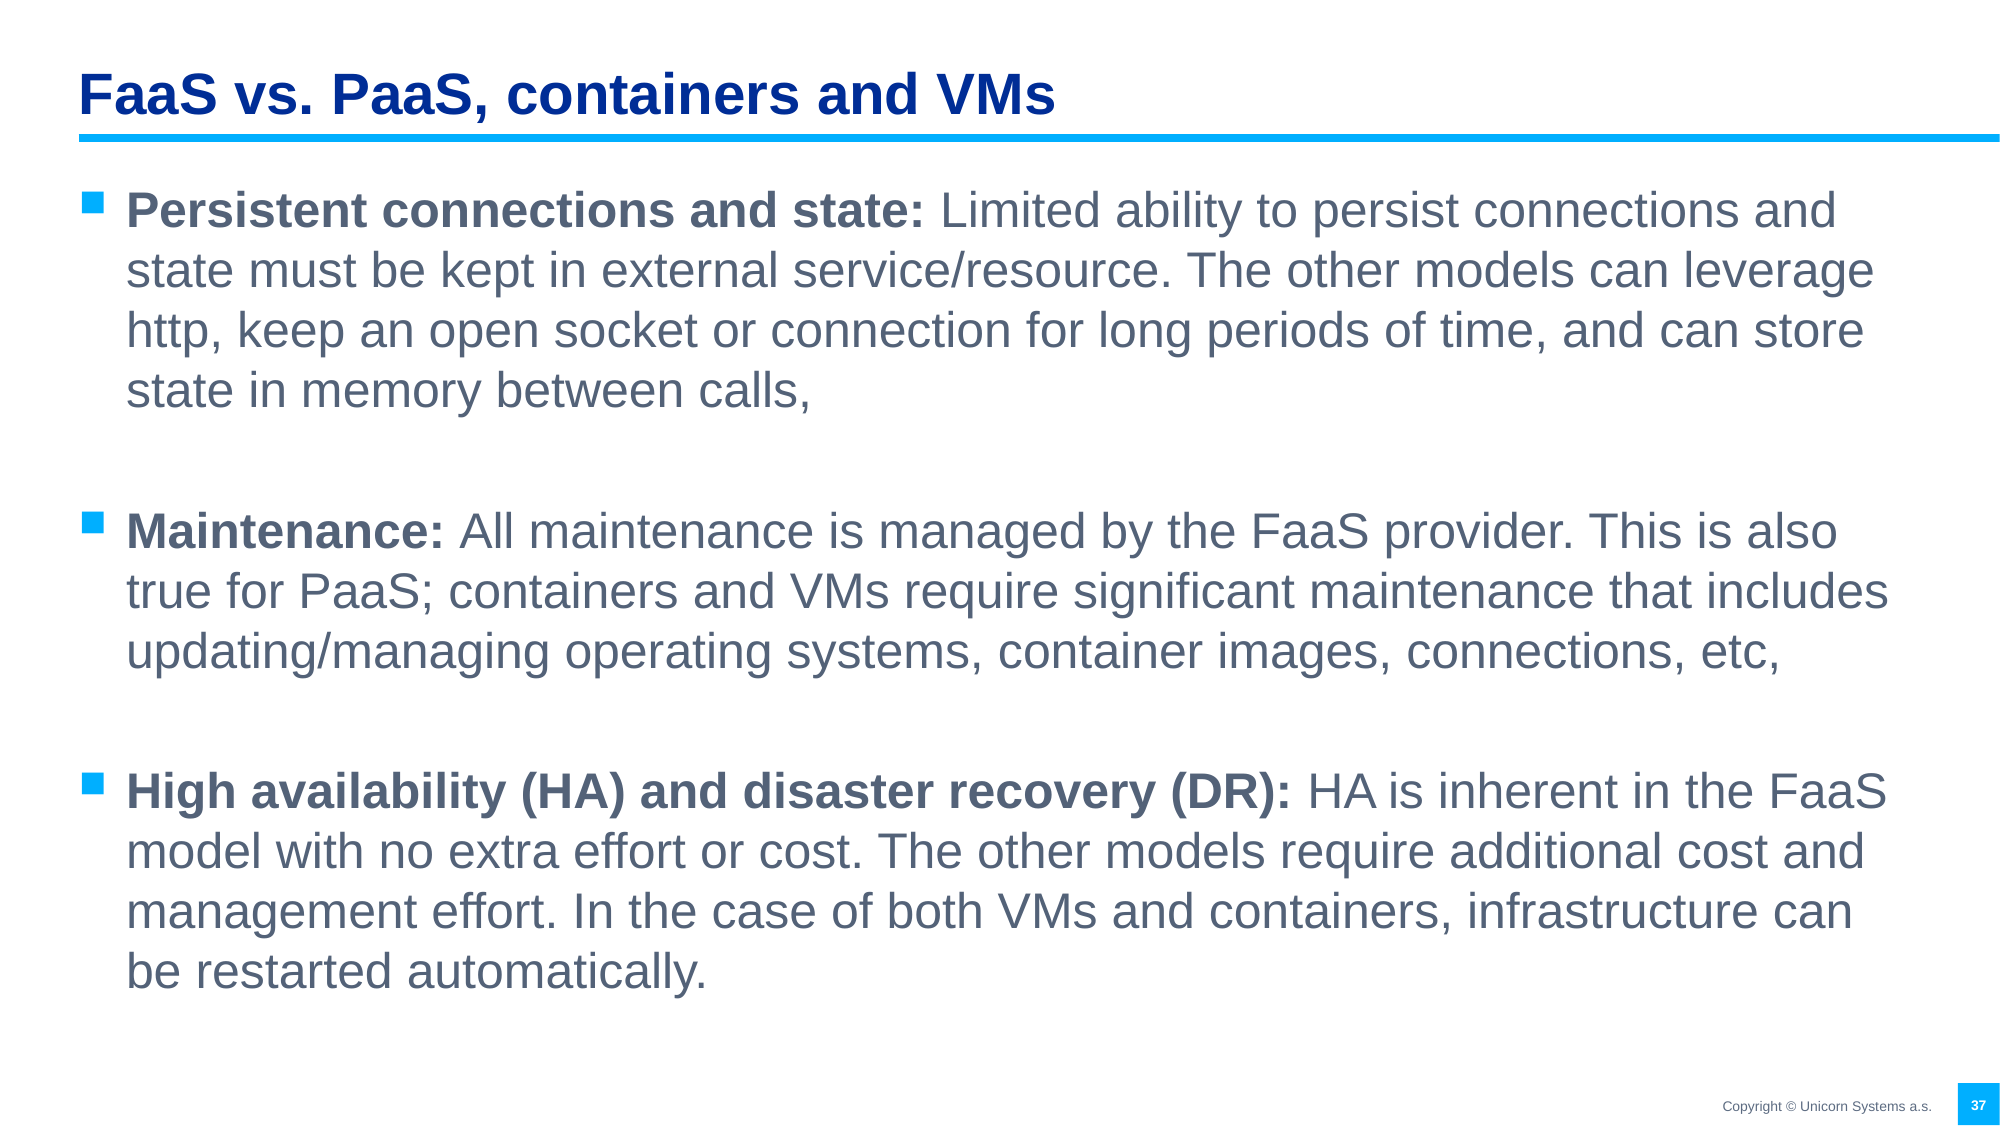

# FaaS vs. PaaS, containers and VMs
Persistent connections and state: Limited ability to persist connections and state must be kept in external service/resource. The other models can leverage http, keep an open socket or connection for long periods of time, and can store state in memory between calls,

Maintenance: All maintenance is managed by the FaaS provider. This is also true for PaaS; containers and VMs require significant maintenance that includes updating/managing operating systems, container images, connections, etc,

High availability (HA) and disaster recovery (DR): HA is inherent in the FaaS model with no extra effort or cost. The other models require additional cost and management effort. In the case of both VMs and containers, infrastructure can be restarted automatically.

37
Copyright © Unicorn Systems a.s.